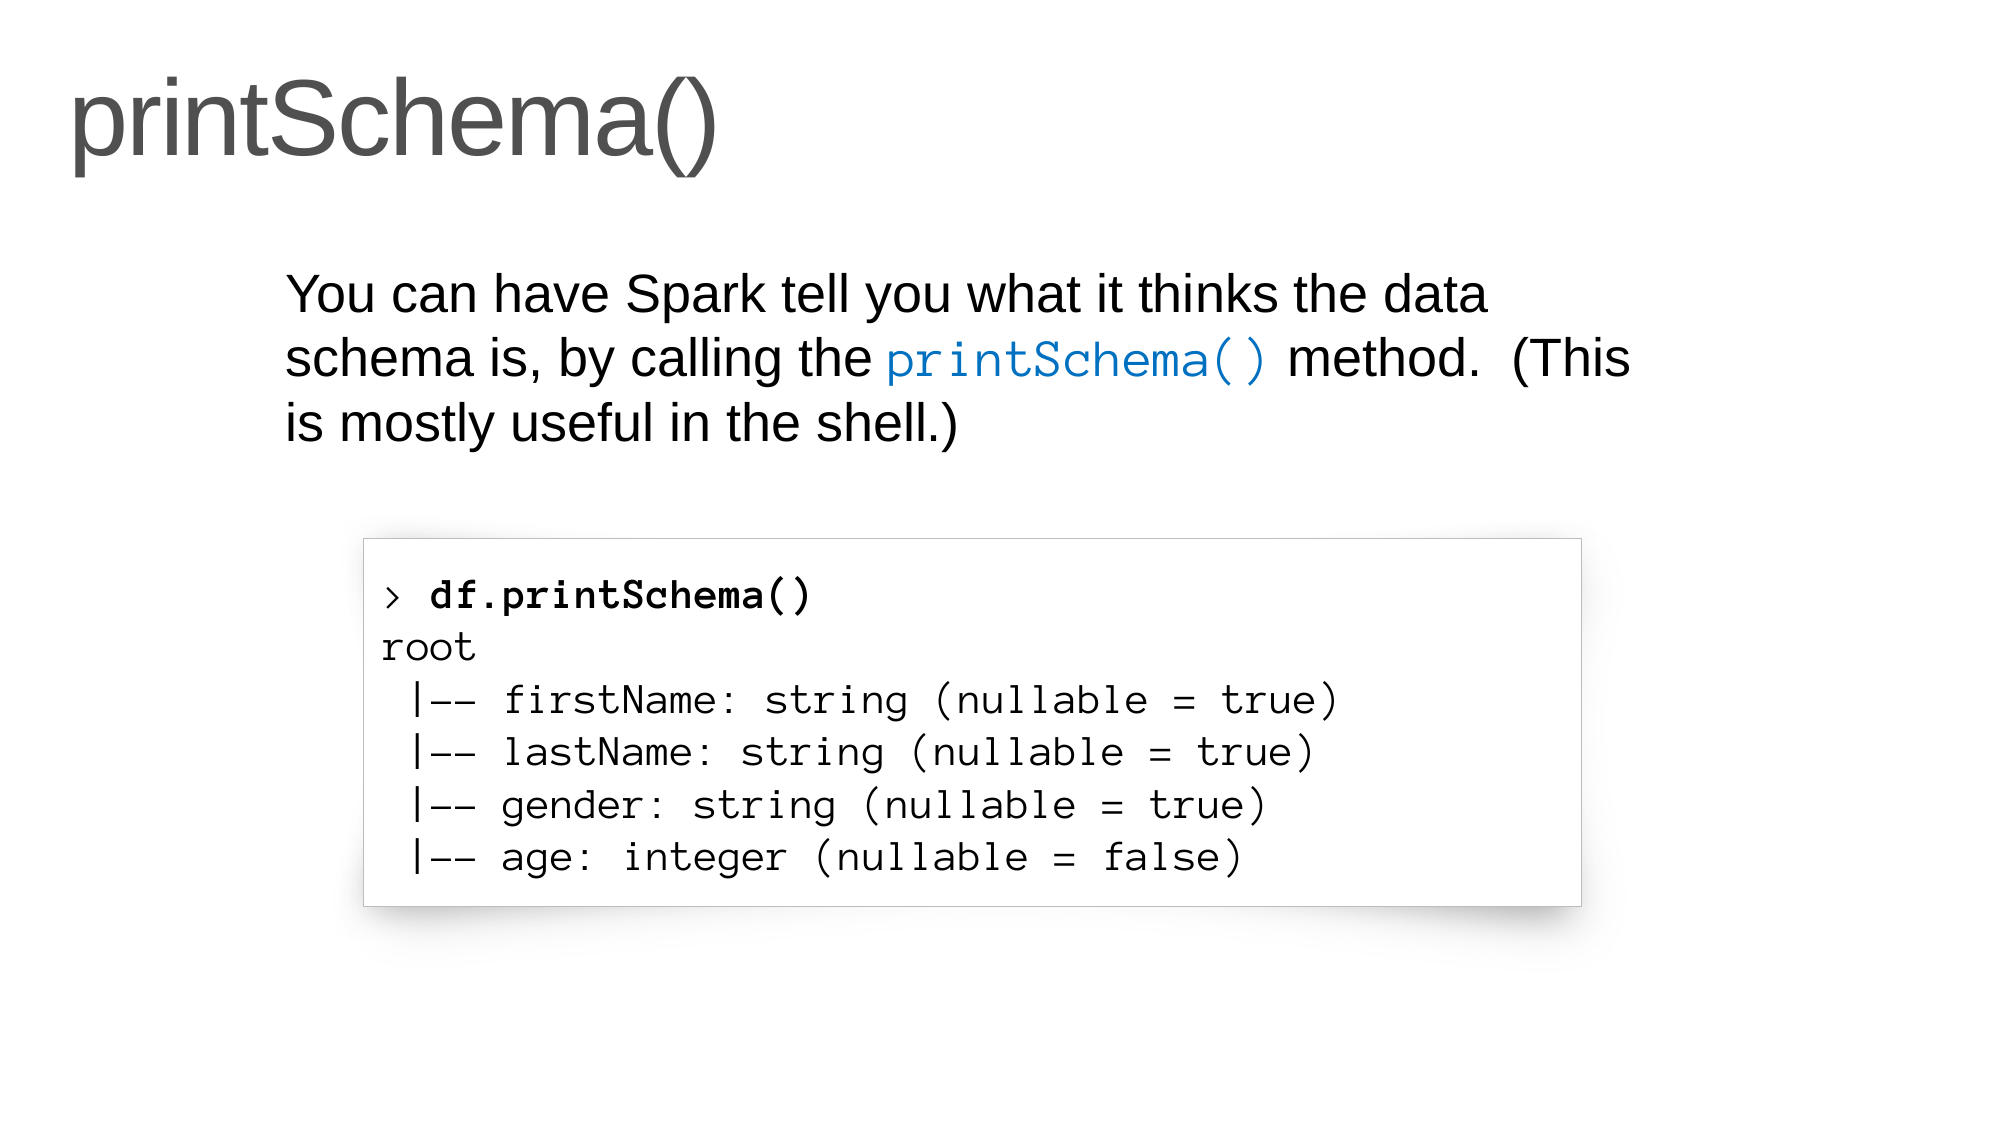

# printSchema()
You can have Spark tell you what it thinks the data schema is, by calling the printSchema() method.  (This is mostly useful in the shell.)

> df.printSchema()
root
 |-- firstName: string (nullable = true)
 |-- lastName: string (nullable = true)
 |-- gender: string (nullable = true)
 |-- age: integer (nullable = false)